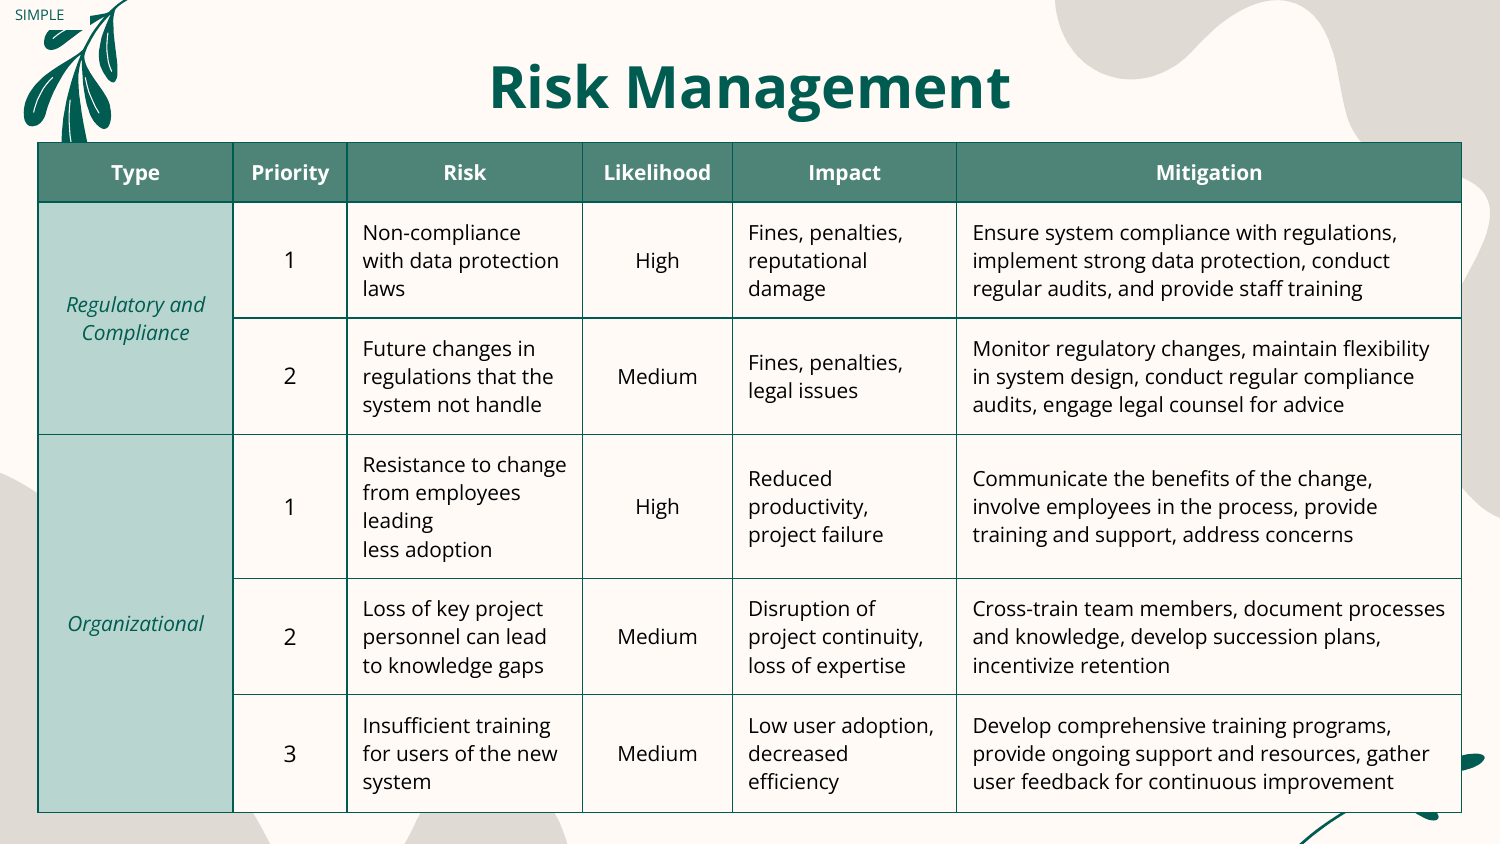

SIMPLE
# Risk Management
| Type | Priority | Risk | Likelihood | Impact | Mitigation |
| --- | --- | --- | --- | --- | --- |
| Regulatory and Compliance | 1 | Non-compliance with data protection laws | High | Fines, penalties, reputational damage | Ensure system compliance with regulations, implement strong data protection, conduct regular audits, and provide staff training |
|  | 2 | Future changes in regulations that the system not handle | Medium | Fines, penalties,  legal issues | Monitor regulatory changes, maintain flexibility in system design, conduct regular compliance audits, engage legal counsel for advice |
| Organizational | 1 | Resistance to change from employees leading less adoption | High | Reduced productivity, project failure | Communicate the benefits of the change, involve employees in the process, provide training and support, address concerns |
|  | 2 | Loss of key project personnel can lead to knowledge gaps | Medium | Disruption of project continuity, loss of expertise | Cross-train team members, document processes and knowledge, develop succession plans, incentivize retention |
|  | 3 | Insufficient training for users of the new system | Medium | Low user adoption, decreased efficiency | Develop comprehensive training programs, provide ongoing support and resources, gather user feedback for continuous improvement |